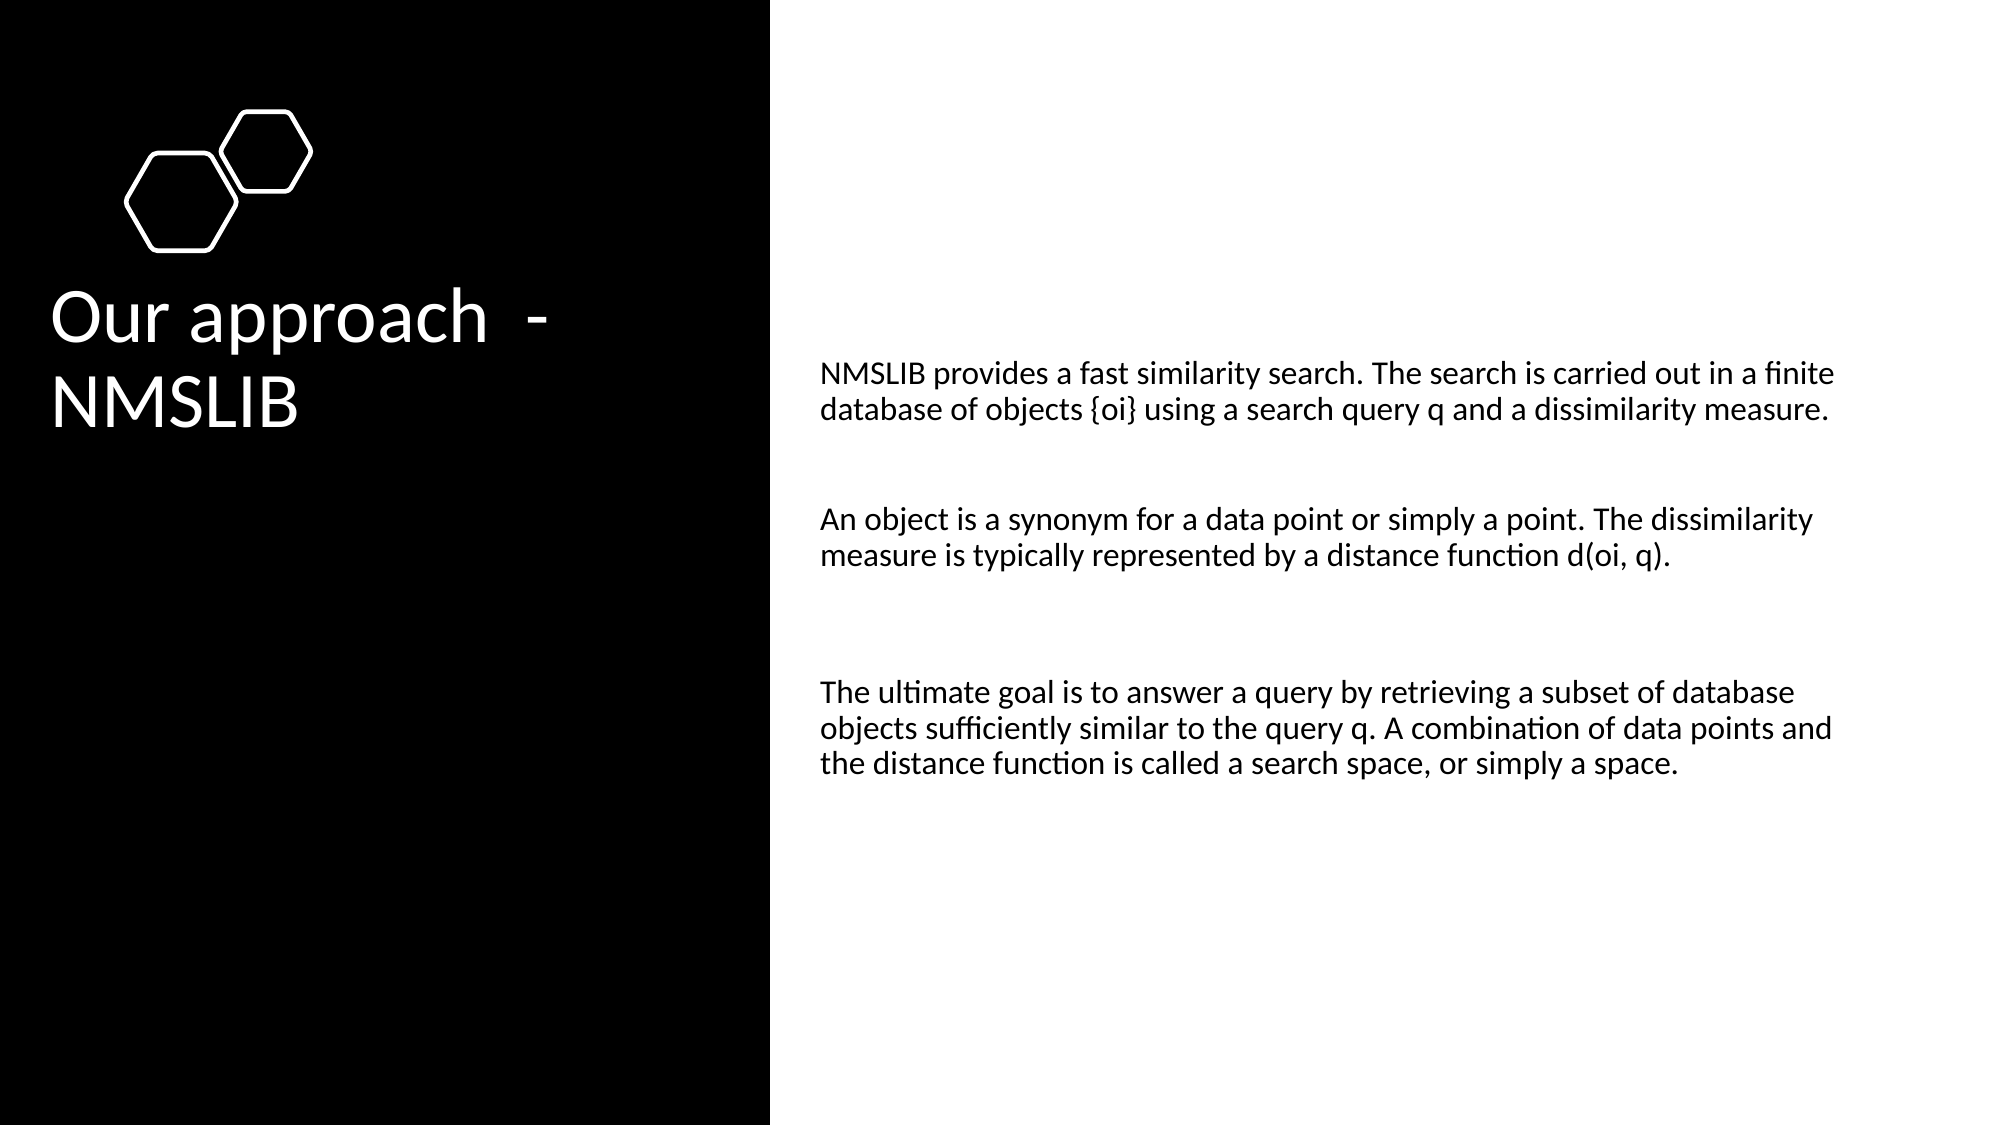

NMSLIB provides a fast similarity search. The search is carried out in a finite database of objects {oi} using a search query q and a dissimilarity measure.

An object is a synonym for a data point or simply a point. The dissimilarity measure is typically represented by a distance function d(oi, q).

The ultimate goal is to answer a query by retrieving a subset of database objects sufficiently similar to the query q. A combination of data points and the distance function is called a search space, or simply a space.

# Our approach  - NMSLIB